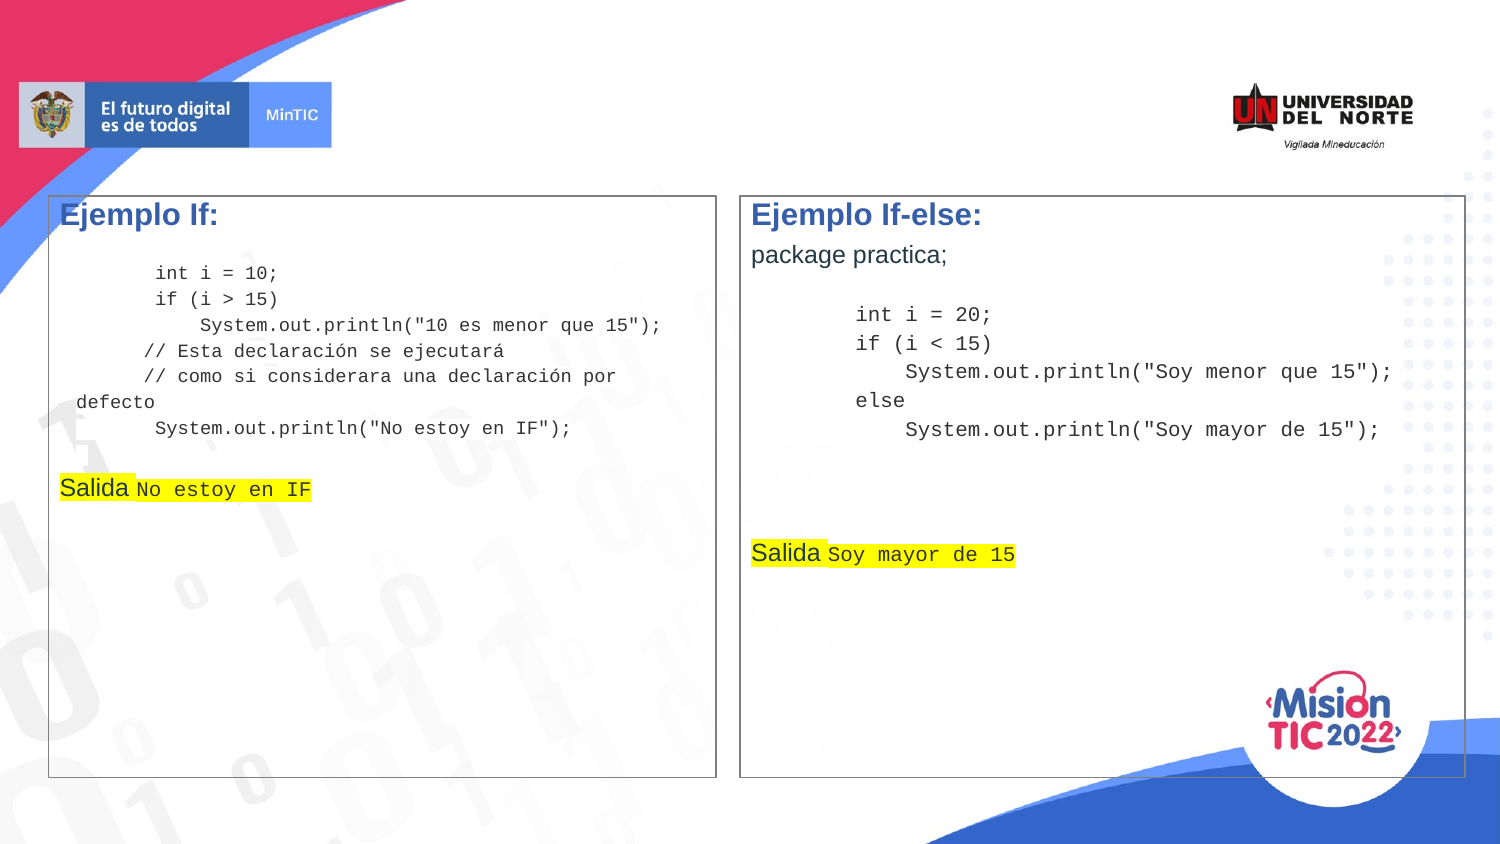

Ejemplo If:

       int i = 10;
       if (i > 15)
           System.out.println("10 es menor que 15");
      // Esta declaración se ejecutará
      // como si considerara una declaración por defecto
       System.out.println("No estoy en IF");

Salida No estoy en IF
Ejemplo If-else:
package practica;

       int i = 20;
       if (i < 15)
           System.out.println("Soy menor que 15");
       else
           System.out.println("Soy mayor de 15");

Salida Soy mayor de 15